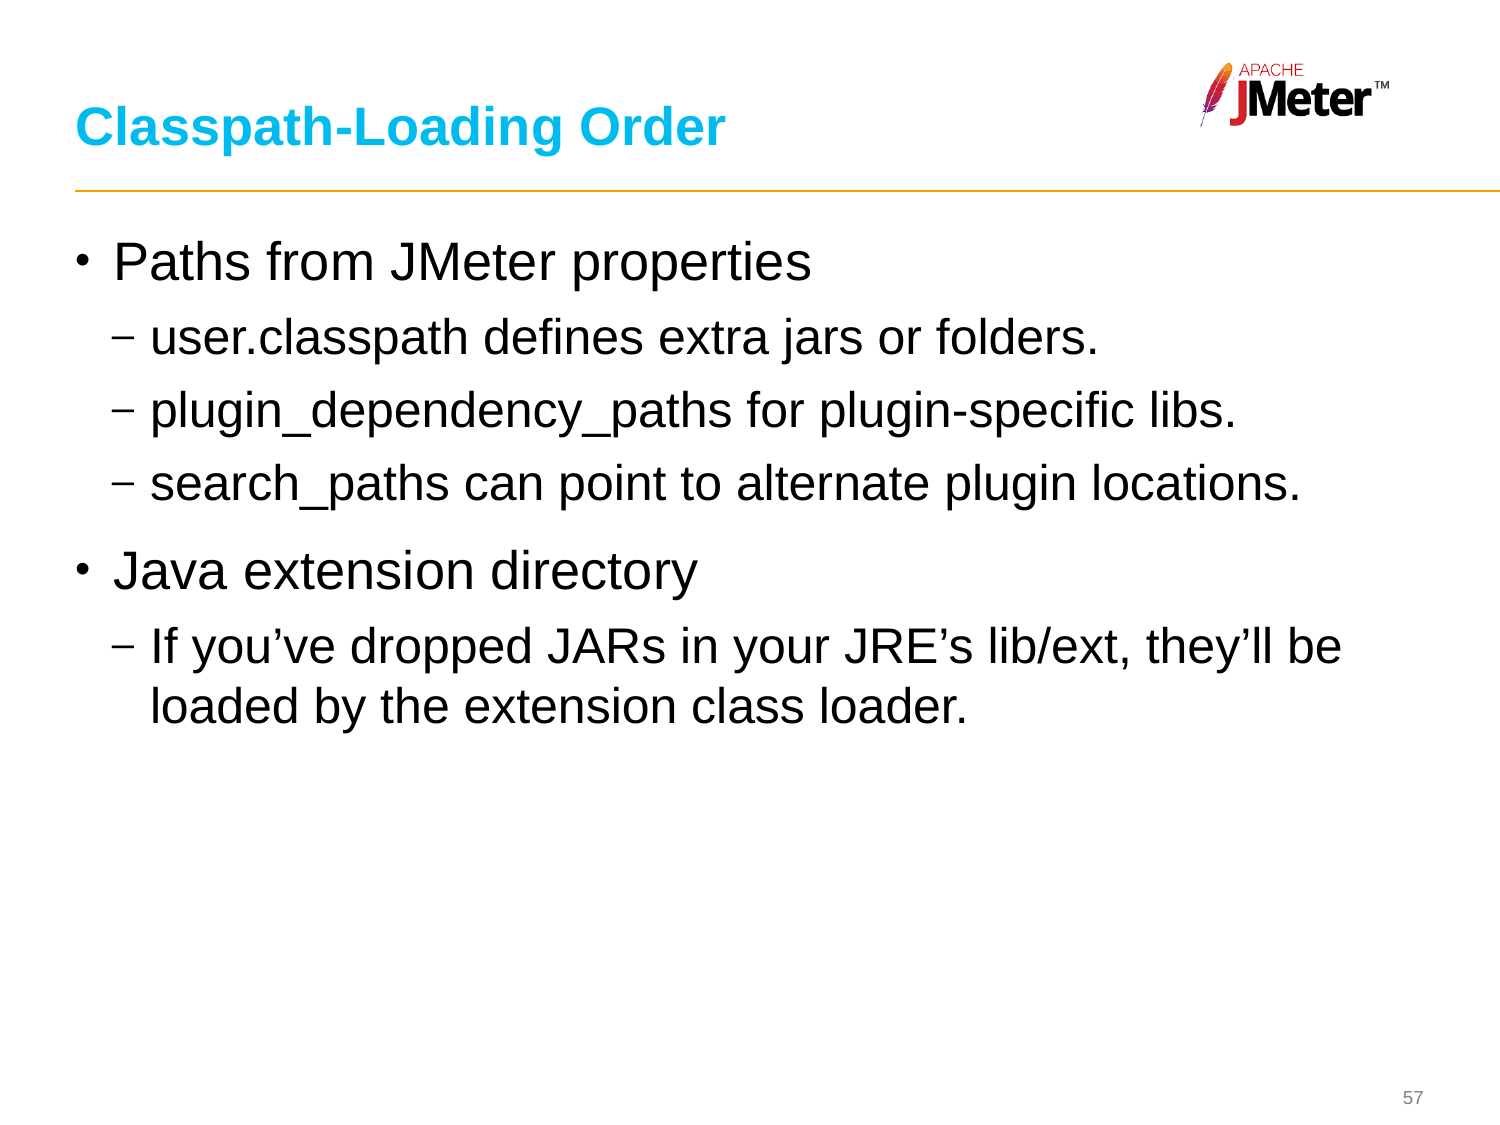

# Classpath-Loading Order
Paths from JMeter properties
user.classpath defines extra jars or folders.
plugin_dependency_paths for plugin-specific libs.
search_paths can point to alternate plugin locations.
Java extension directory
If you’ve dropped JARs in your JRE’s lib/ext, they’ll be loaded by the extension class loader.